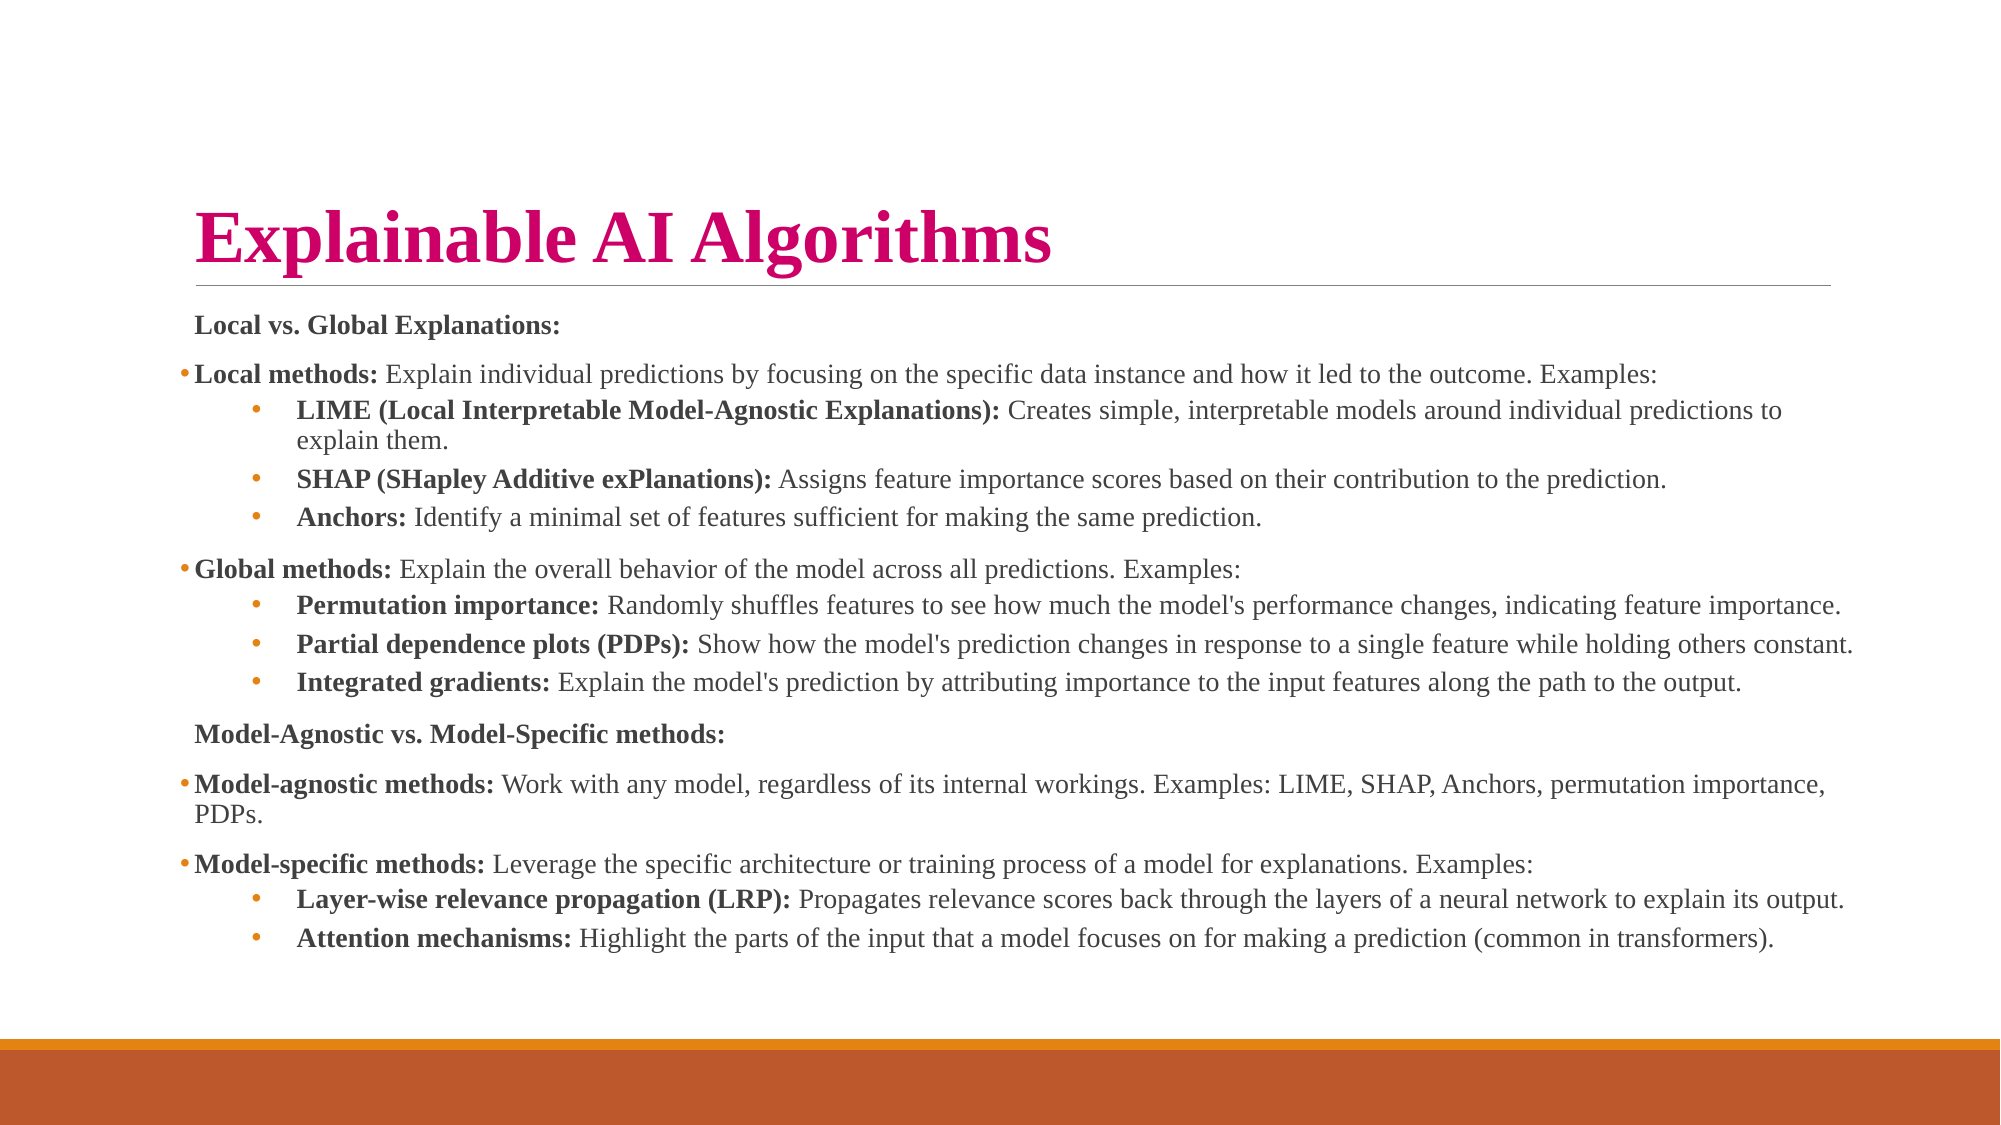

# Explainable AI Algorithms
Local vs. Global Explanations:
Local methods: Explain individual predictions by focusing on the specific data instance and how it led to the outcome. Examples:
LIME (Local Interpretable Model-Agnostic Explanations): Creates simple, interpretable models around individual predictions to explain them.
SHAP (SHapley Additive exPlanations): Assigns feature importance scores based on their contribution to the prediction.
Anchors: Identify a minimal set of features sufficient for making the same prediction.
Global methods: Explain the overall behavior of the model across all predictions. Examples:
Permutation importance: Randomly shuffles features to see how much the model's performance changes, indicating feature importance.
Partial dependence plots (PDPs): Show how the model's prediction changes in response to a single feature while holding others constant.
Integrated gradients: Explain the model's prediction by attributing importance to the input features along the path to the output.
Model-Agnostic vs. Model-Specific methods:
Model-agnostic methods: Work with any model, regardless of its internal workings. Examples: LIME, SHAP, Anchors, permutation importance, PDPs.
Model-specific methods: Leverage the specific architecture or training process of a model for explanations. Examples:
Layer-wise relevance propagation (LRP): Propagates relevance scores back through the layers of a neural network to explain its output.
Attention mechanisms: Highlight the parts of the input that a model focuses on for making a prediction (common in transformers).